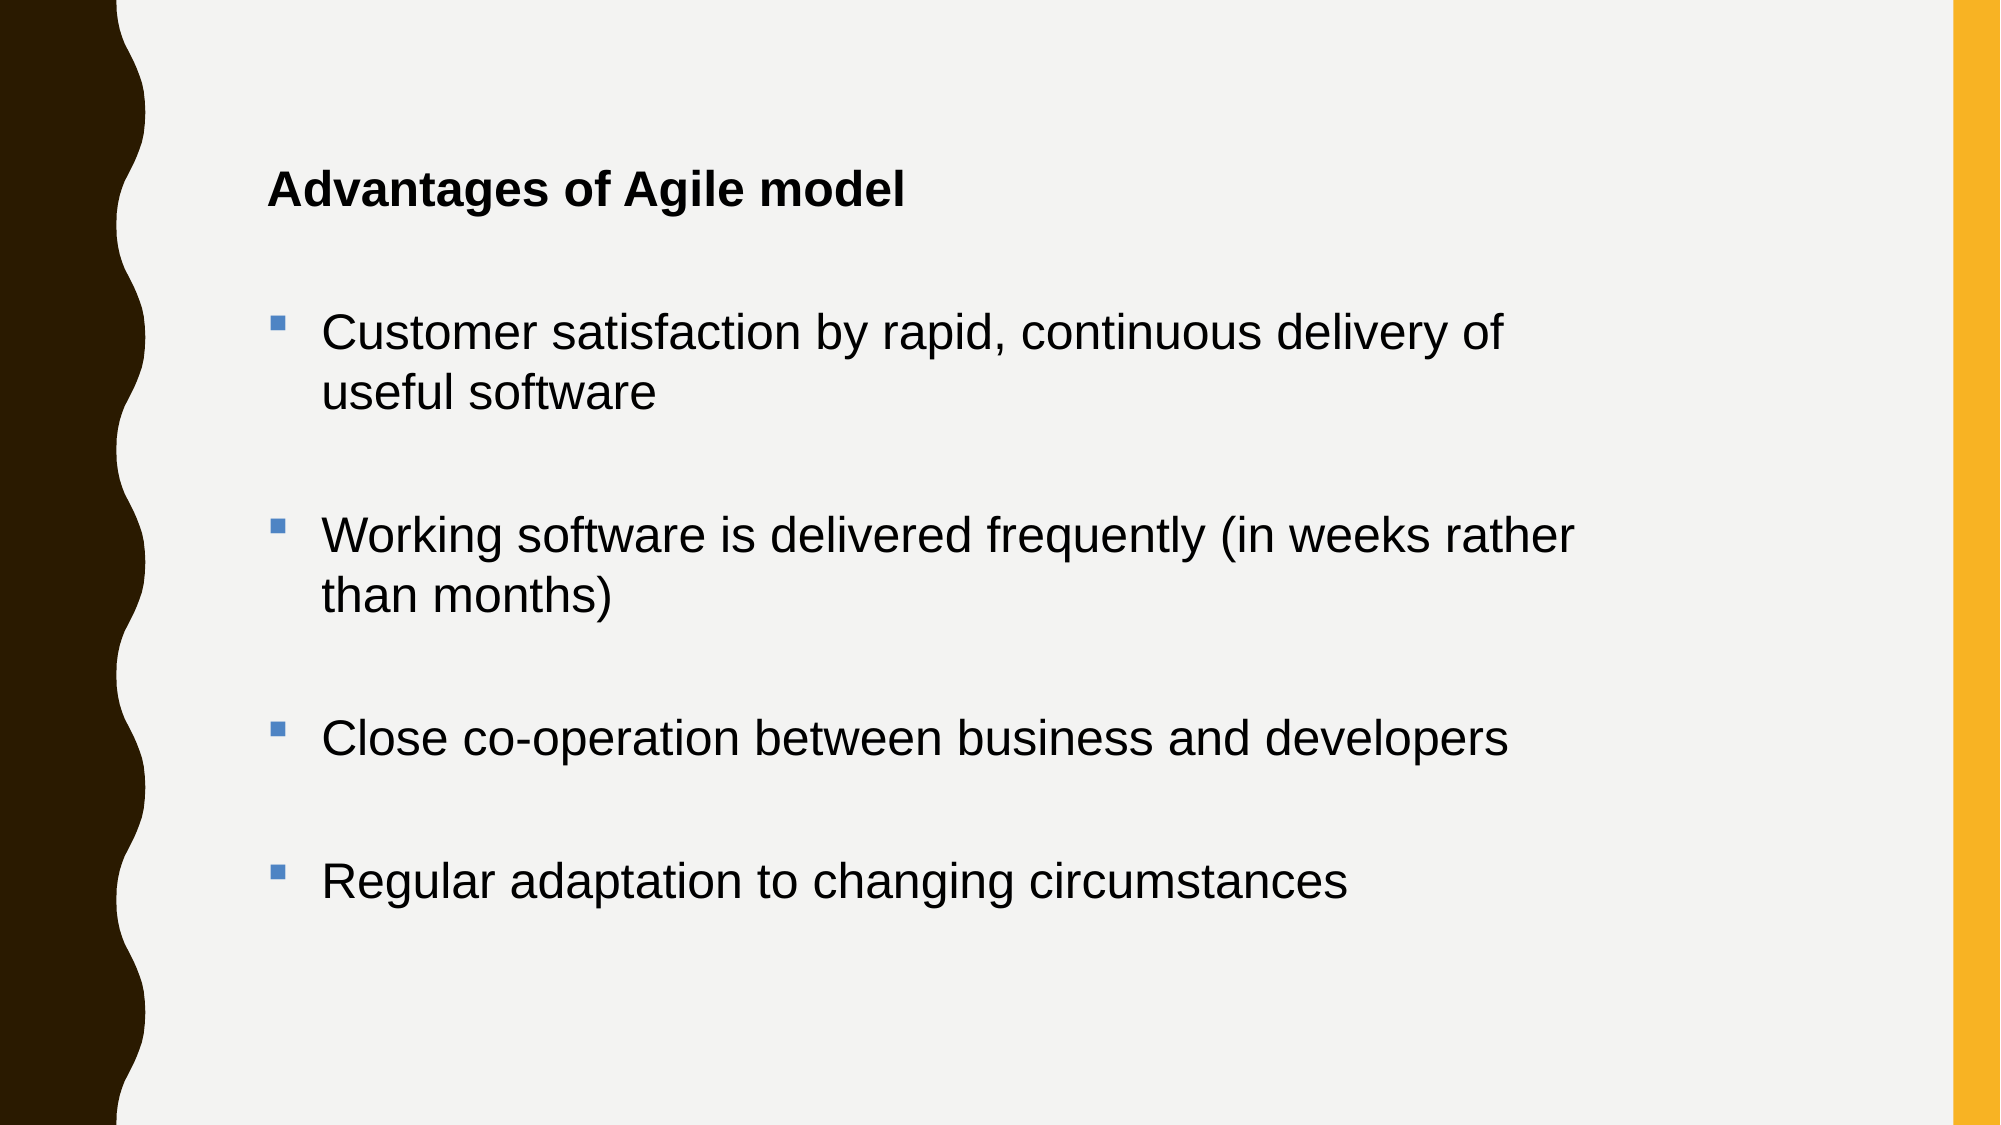

Advantages of Agile model

Customer satisfaction by rapid, continuous delivery of useful software

Working software is delivered frequently (in weeks rather than months)

Close co-operation between business and developers

Regular adaptation to changing circumstances